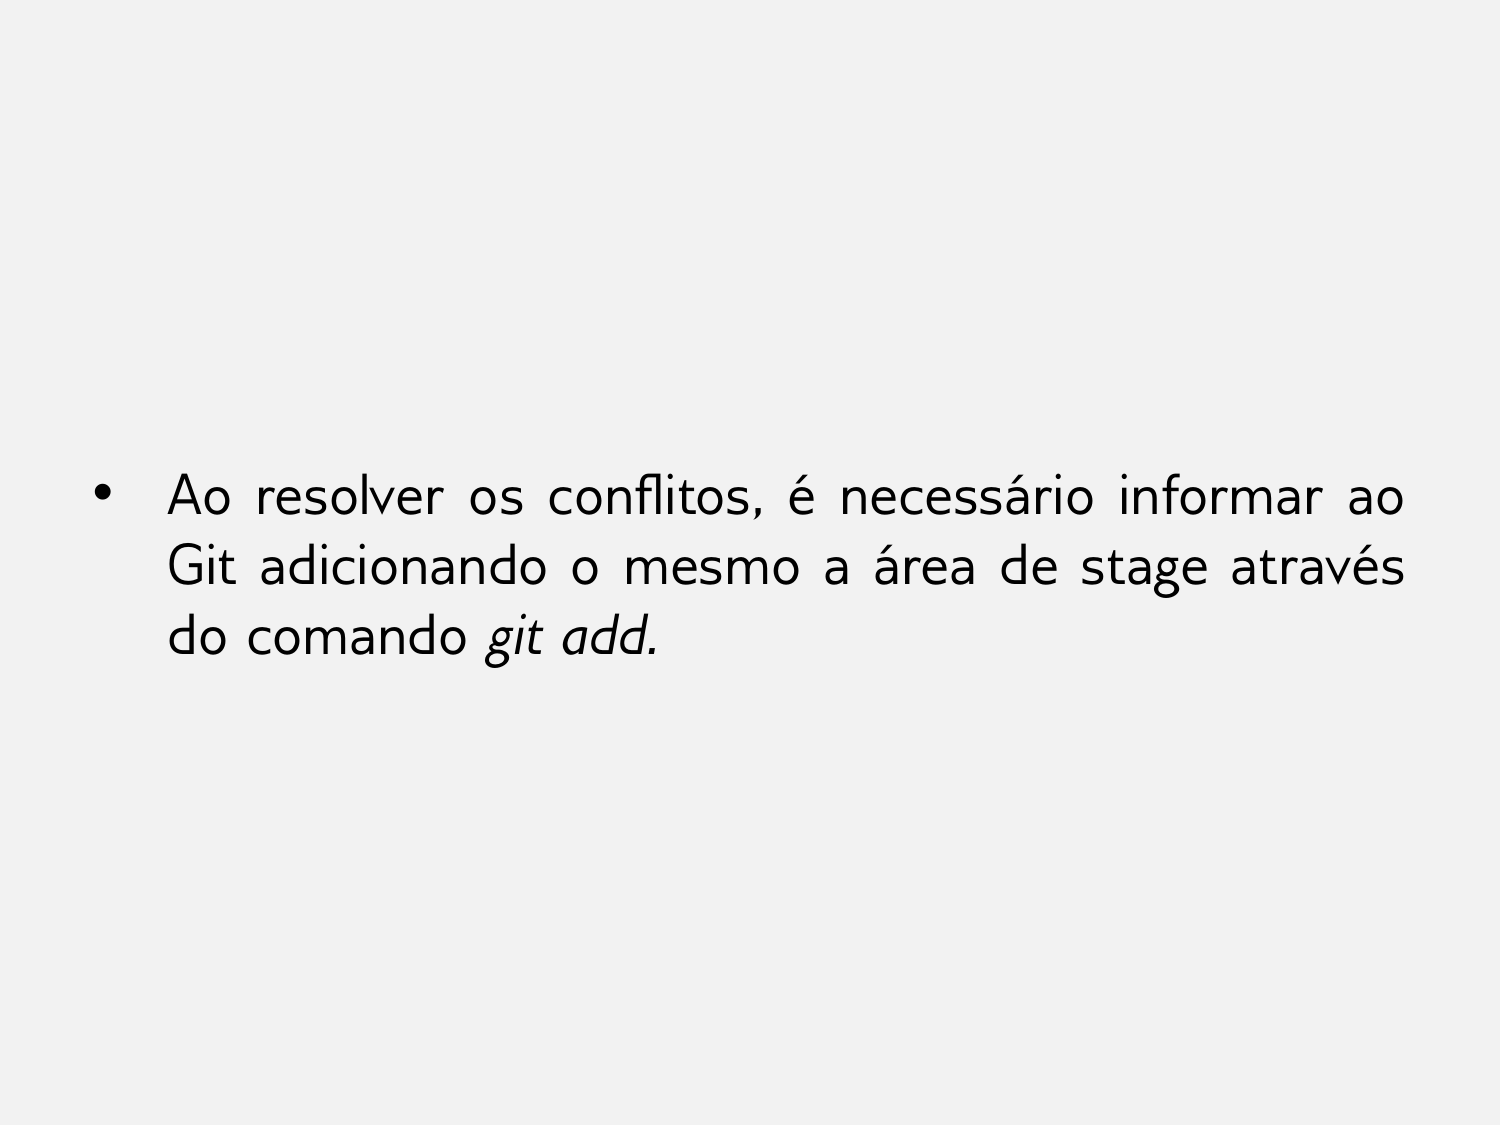

Ao resolver os conflitos, é necessário informar ao Git adicionando o mesmo a área de stage através do comando git add.